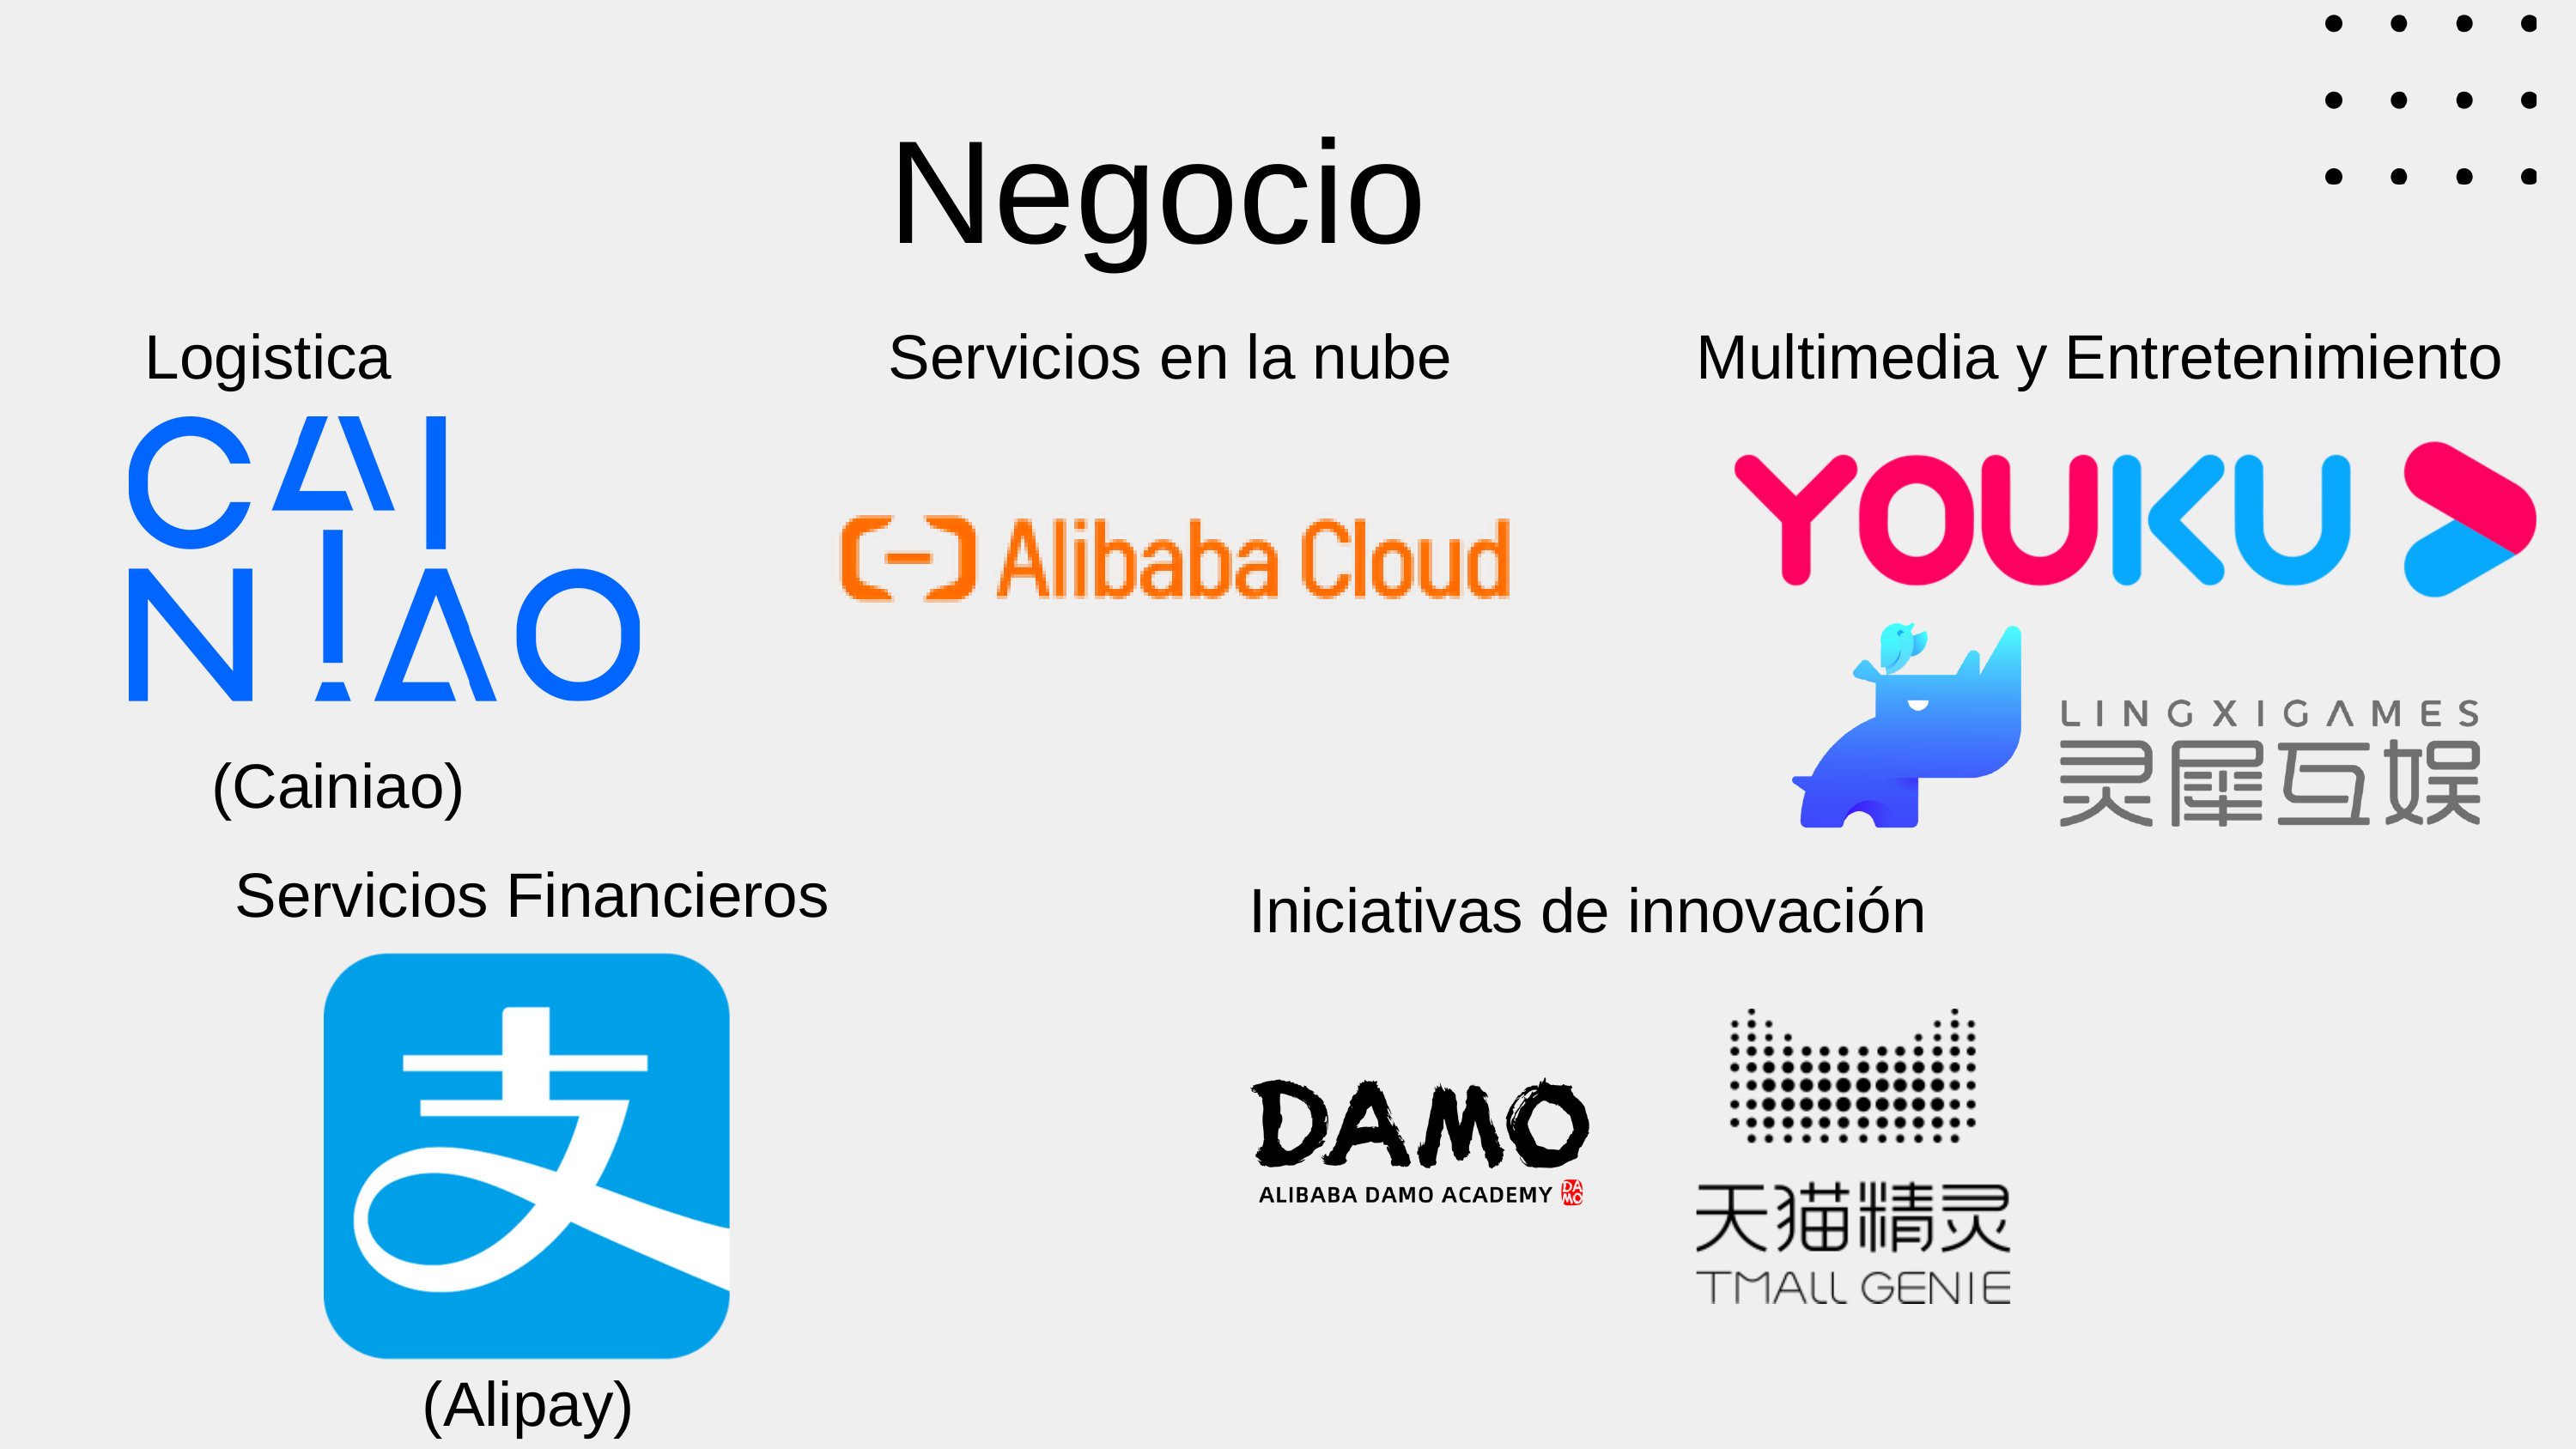

Negocio
Logistica
Servicios en la nube
Multimedia y Entretenimiento

(Cainiao)
Servicios Financieros
Iniciativas de innovación

(Alipay)